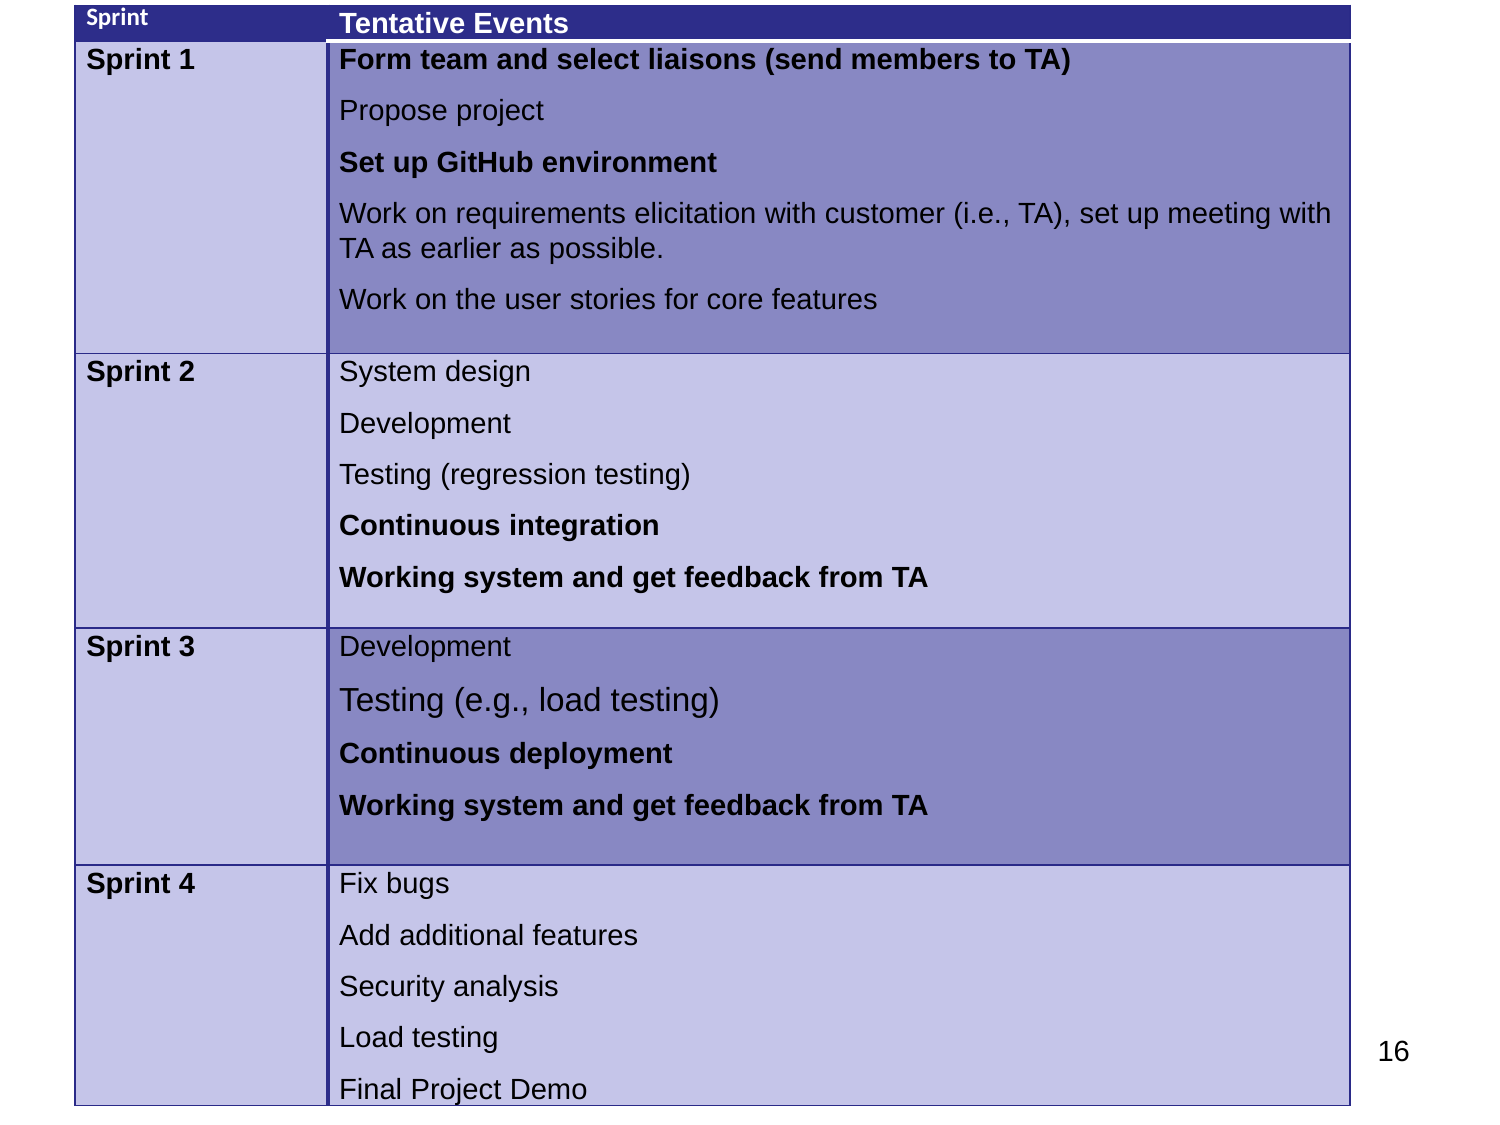

| Sprint | Tentative Events |
| --- | --- |
| Sprint 1 | Form team and select liaisons (send members to TA) Propose project Set up GitHub environment Work on requirements elicitation with customer (i.e., TA), set up meeting with TA as earlier as possible. Work on the user stories for core features |
| Sprint 2 | System design Development Testing (regression testing) Continuous integration Working system and get feedback from TA |
| Sprint 3 | Development Testing (e.g., load testing) Continuous deployment Working system and get feedback from TA |
| Sprint 4 | Fix bugs Add additional features Security analysis Load testing Final Project Demo |
16